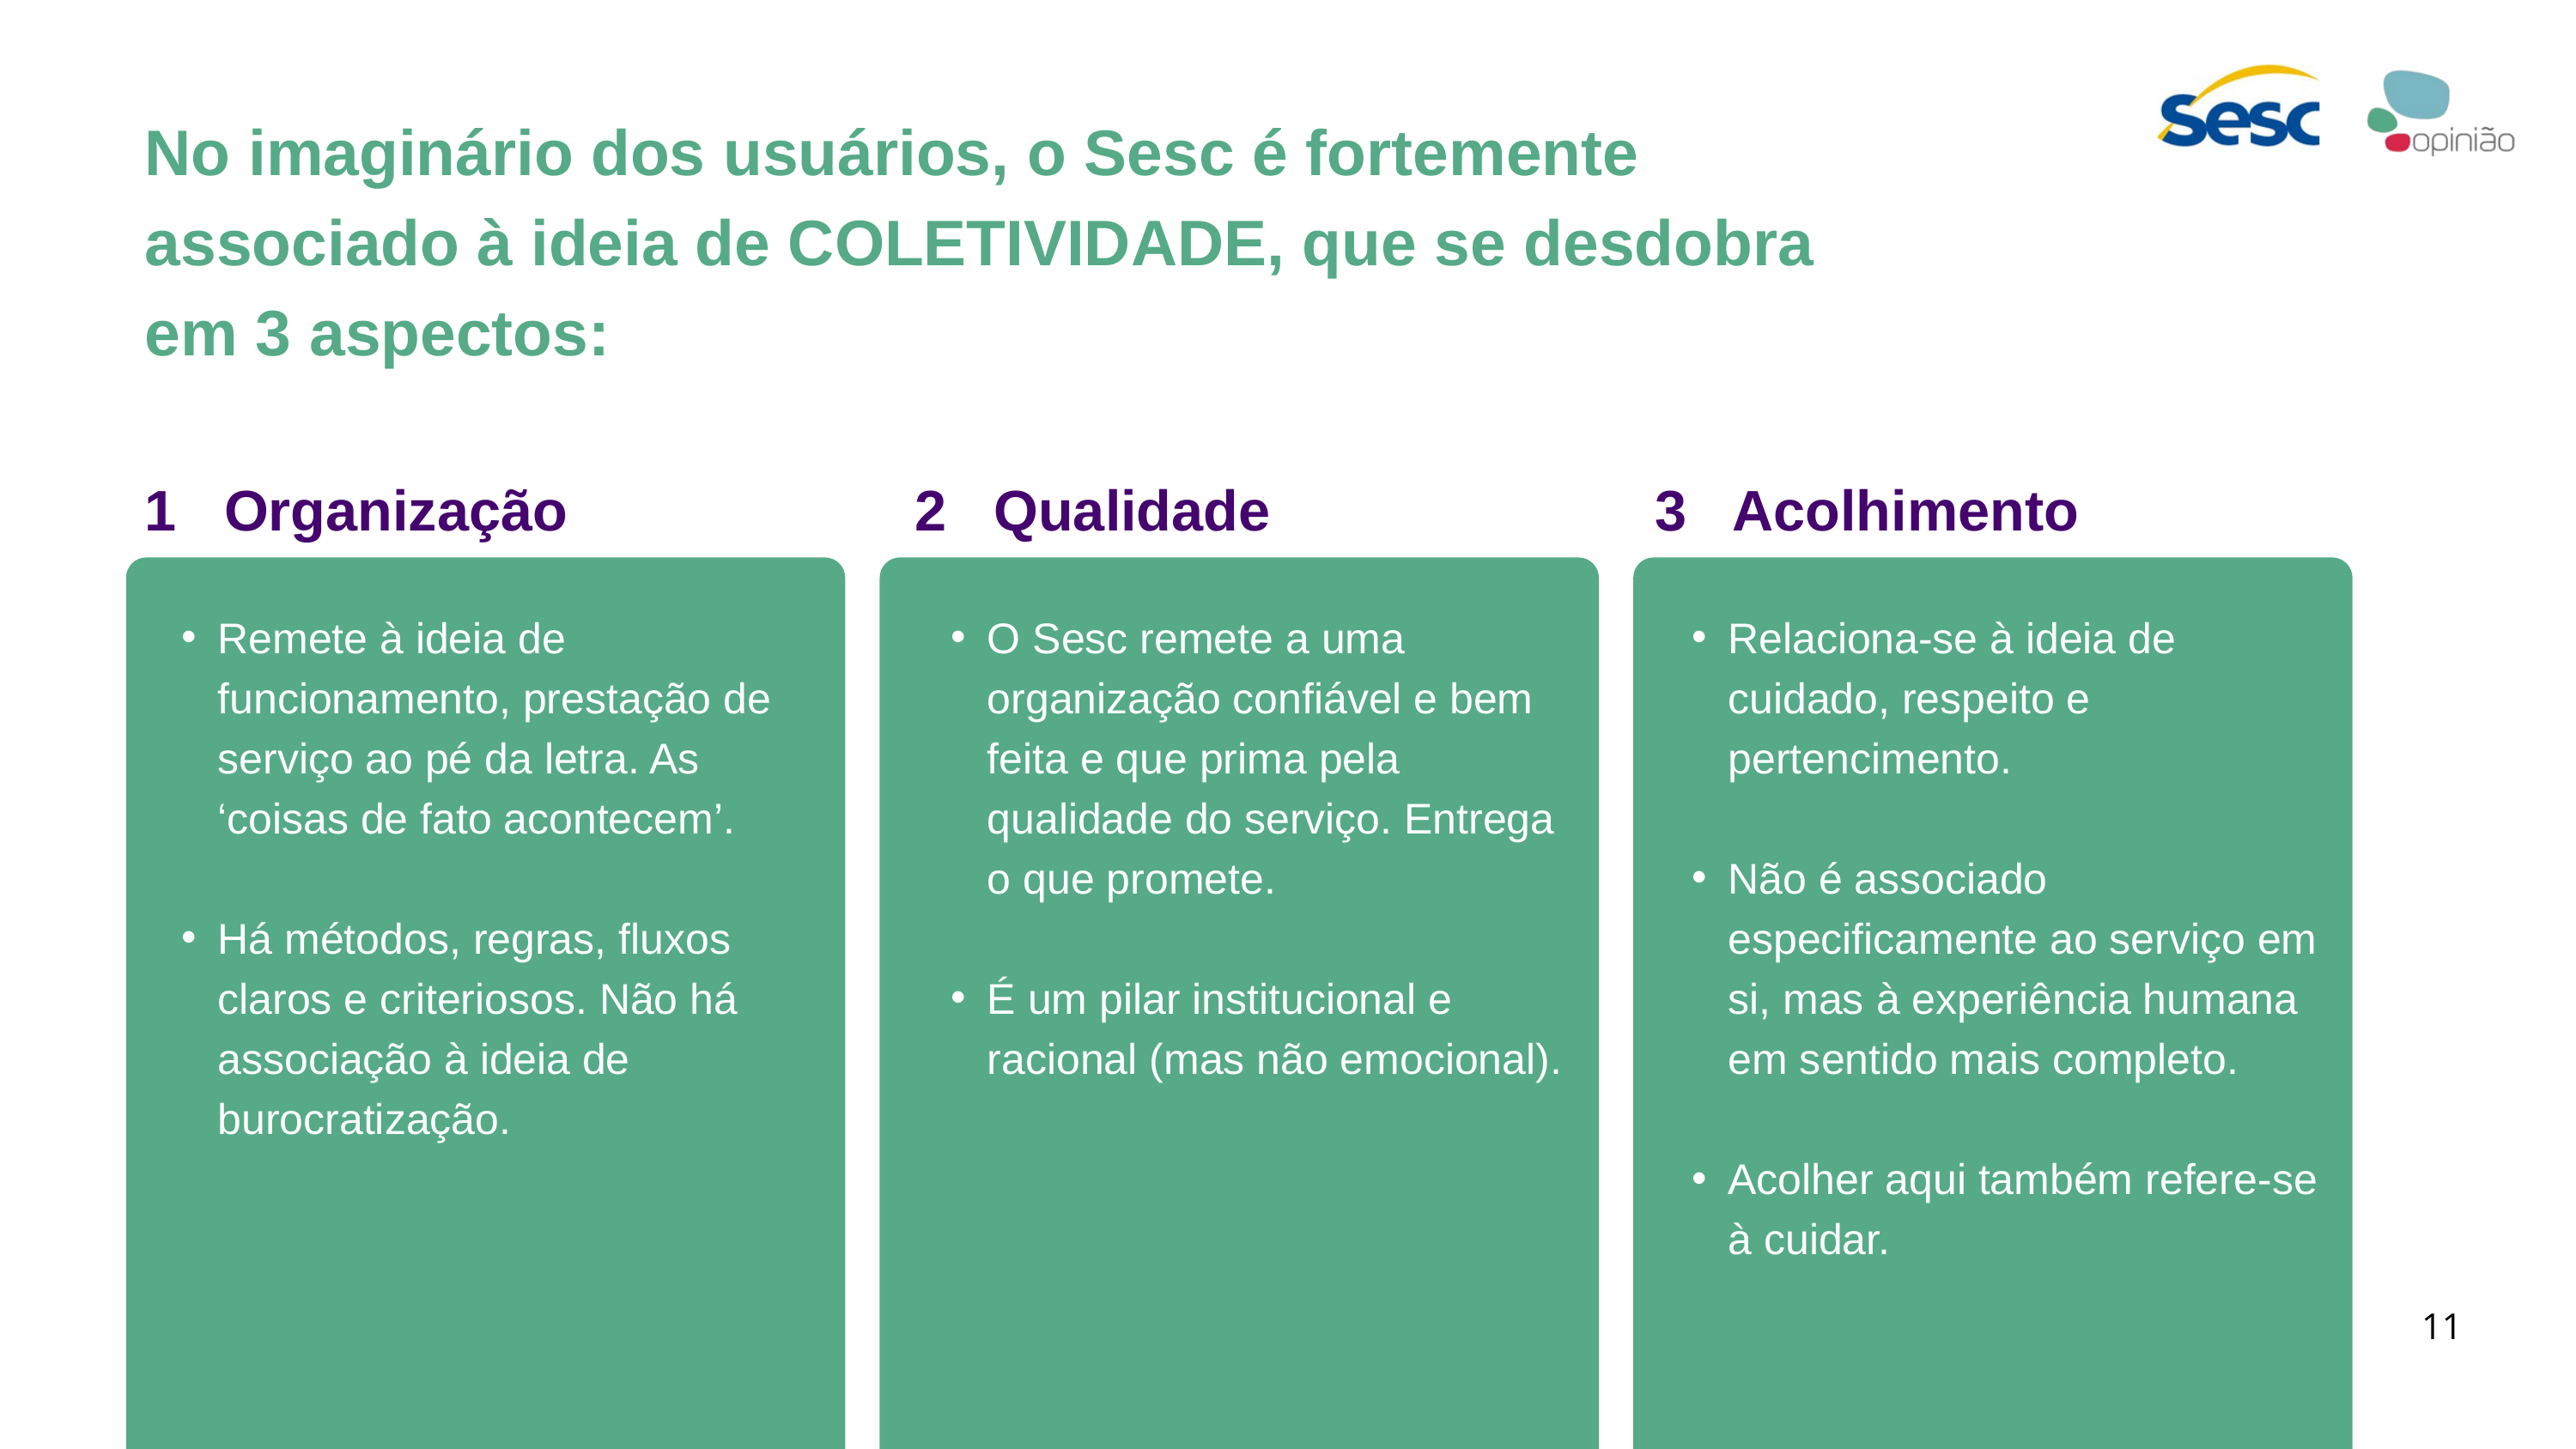

No imaginário dos usuários, o Sesc é fortemente associado à ideia de COLETIVIDADE, que se desdobra em 3 aspectos:
1   Organização

Remete à ideia de funcionamento, prestação de serviço ao pé da letra. As ‘coisas de fato acontecem’.

Há métodos, regras, fluxos claros e criteriosos. Não há associação à ideia de burocratização.
2   Qualidade

O Sesc remete a uma organização confiável e bem feita e que prima pela qualidade do serviço. Entrega o que promete.

É um pilar institucional e racional (mas não emocional).
3   Acolhimento

Relaciona-se à ideia de cuidado, respeito e pertencimento.

Não é associado especificamente ao serviço em si, mas à experiência humana em sentido mais completo.

Acolher aqui também refere-se à cuidar.

11